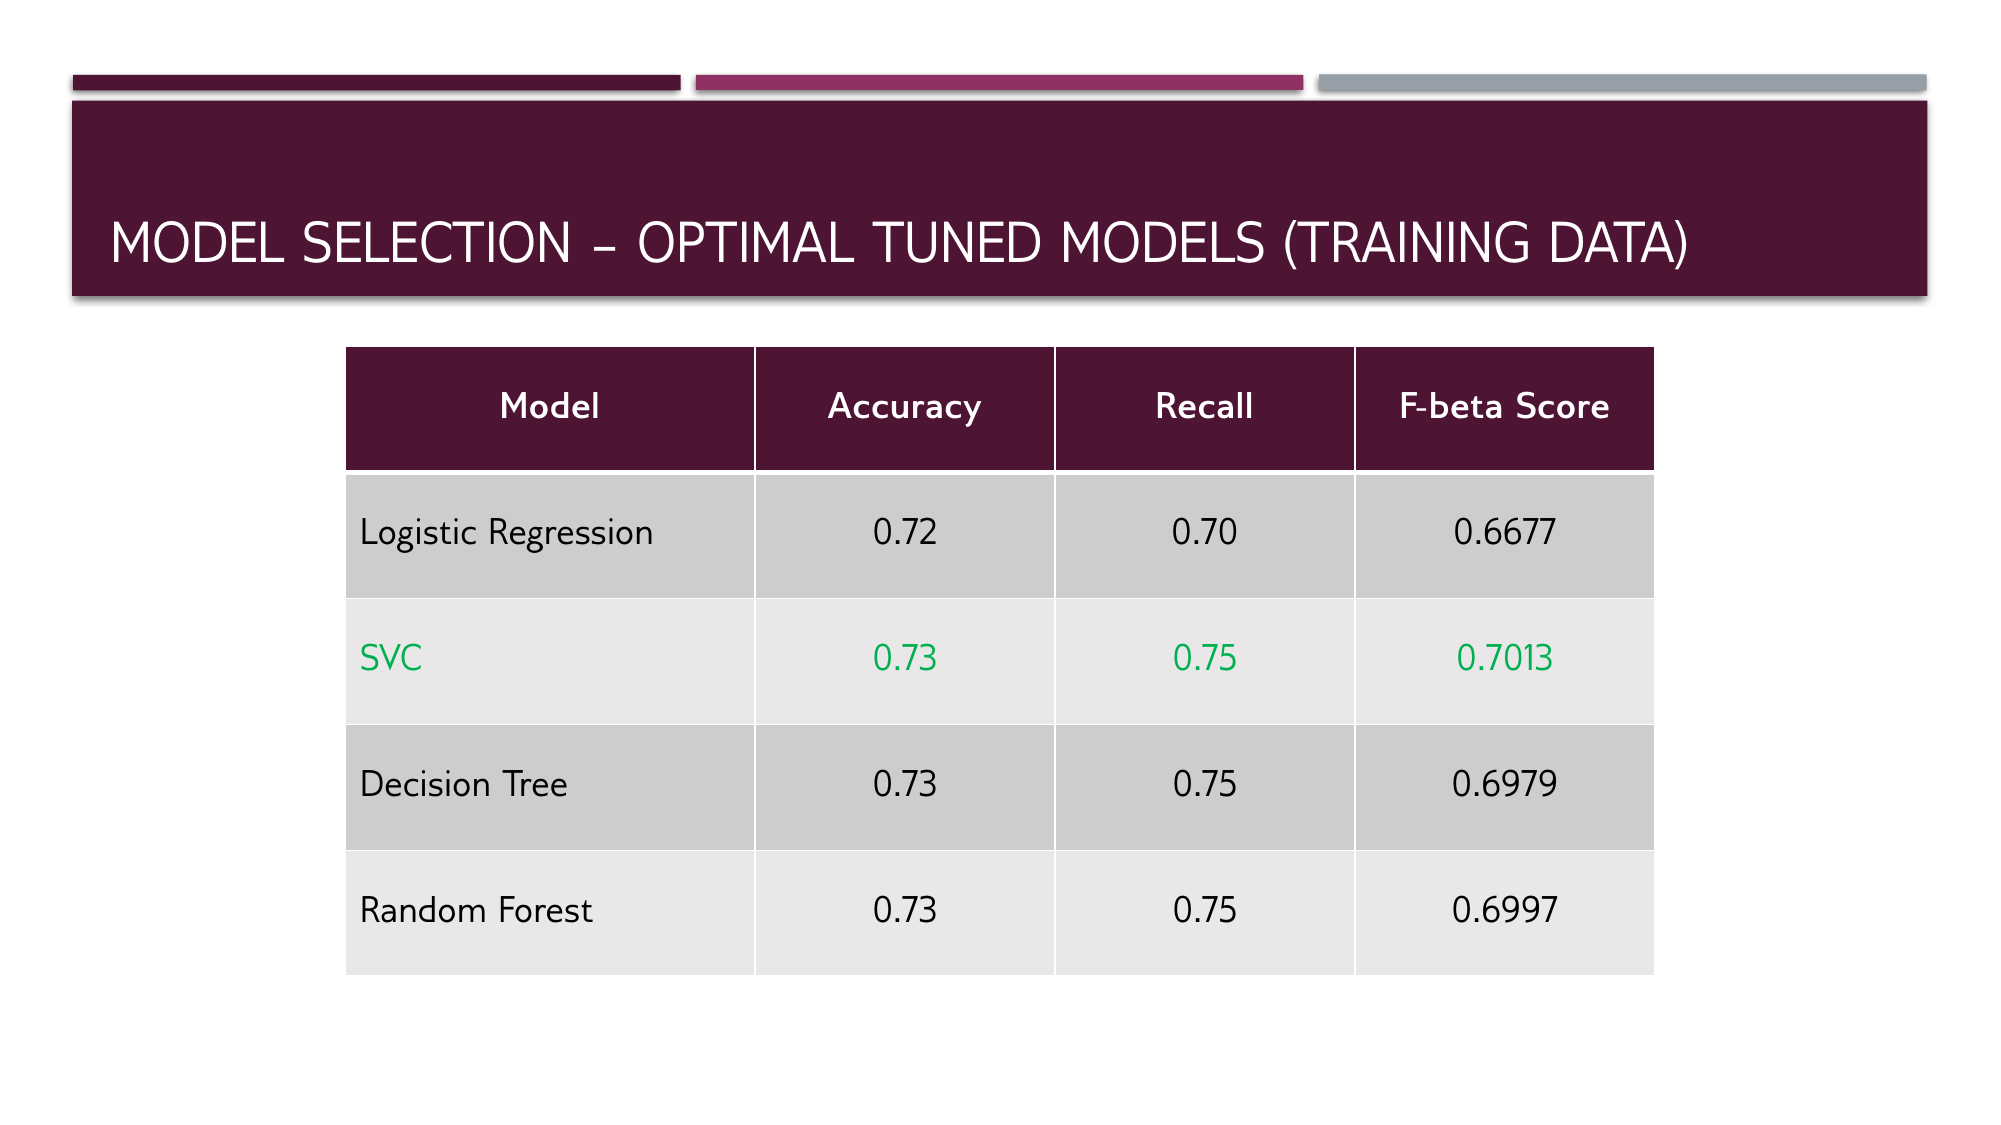

# Model selection – Optimal tuned Models (training data)
| Model | Accuracy | Recall | F-beta Score |
| --- | --- | --- | --- |
| Logistic Regression | 0.72 | 0.70 | 0.6677 |
| SVC | 0.73 | 0.75 | 0.7013 |
| Decision Tree | 0.73 | 0.75 | 0.6979 |
| Random Forest | 0.73 | 0.75 | 0.6997 |